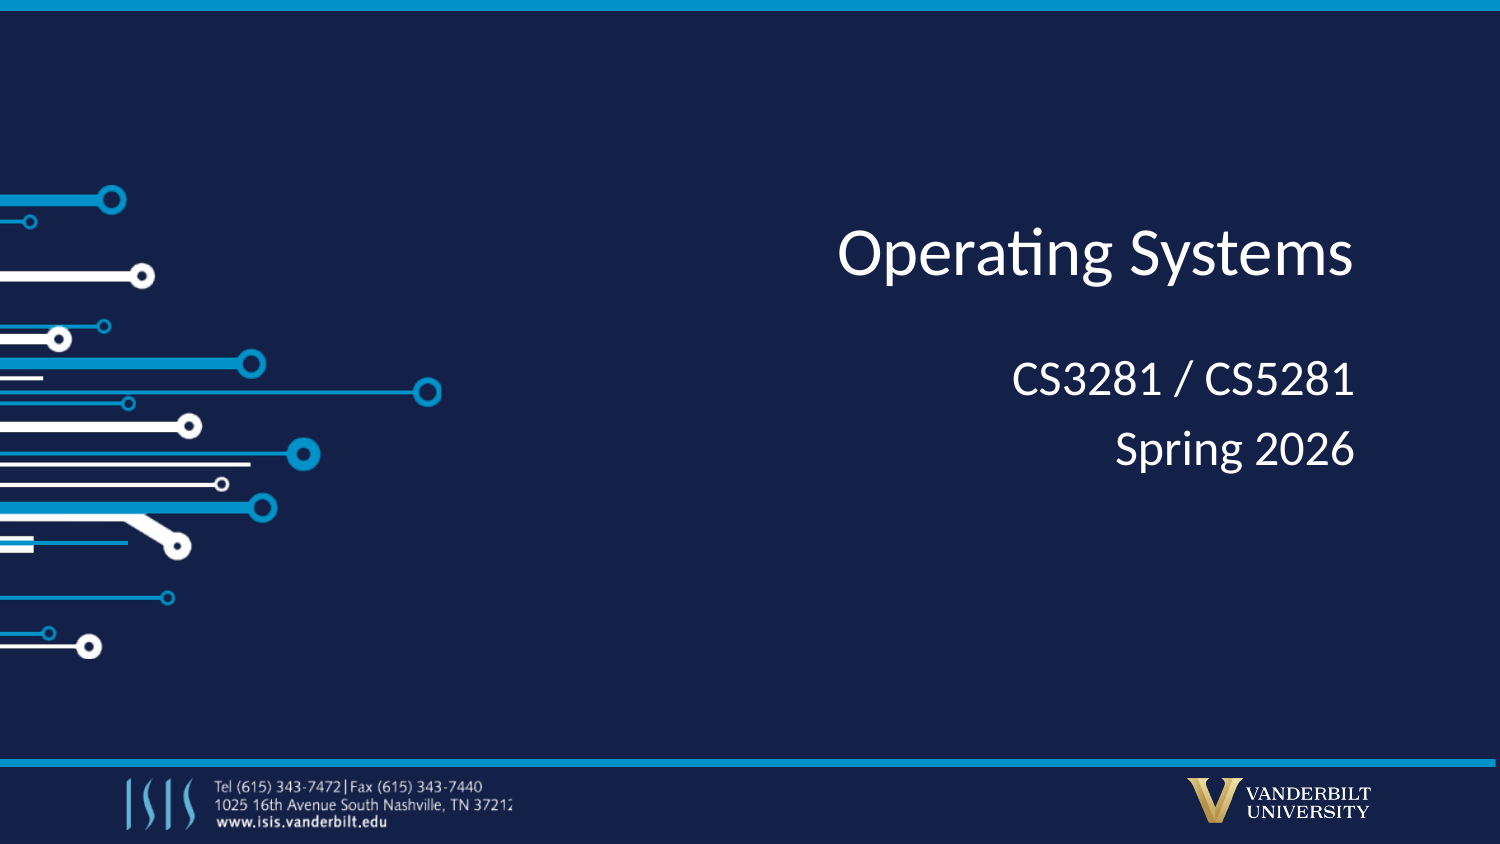

# Operating Systems
CS3281 / CS5281
Spring 2026